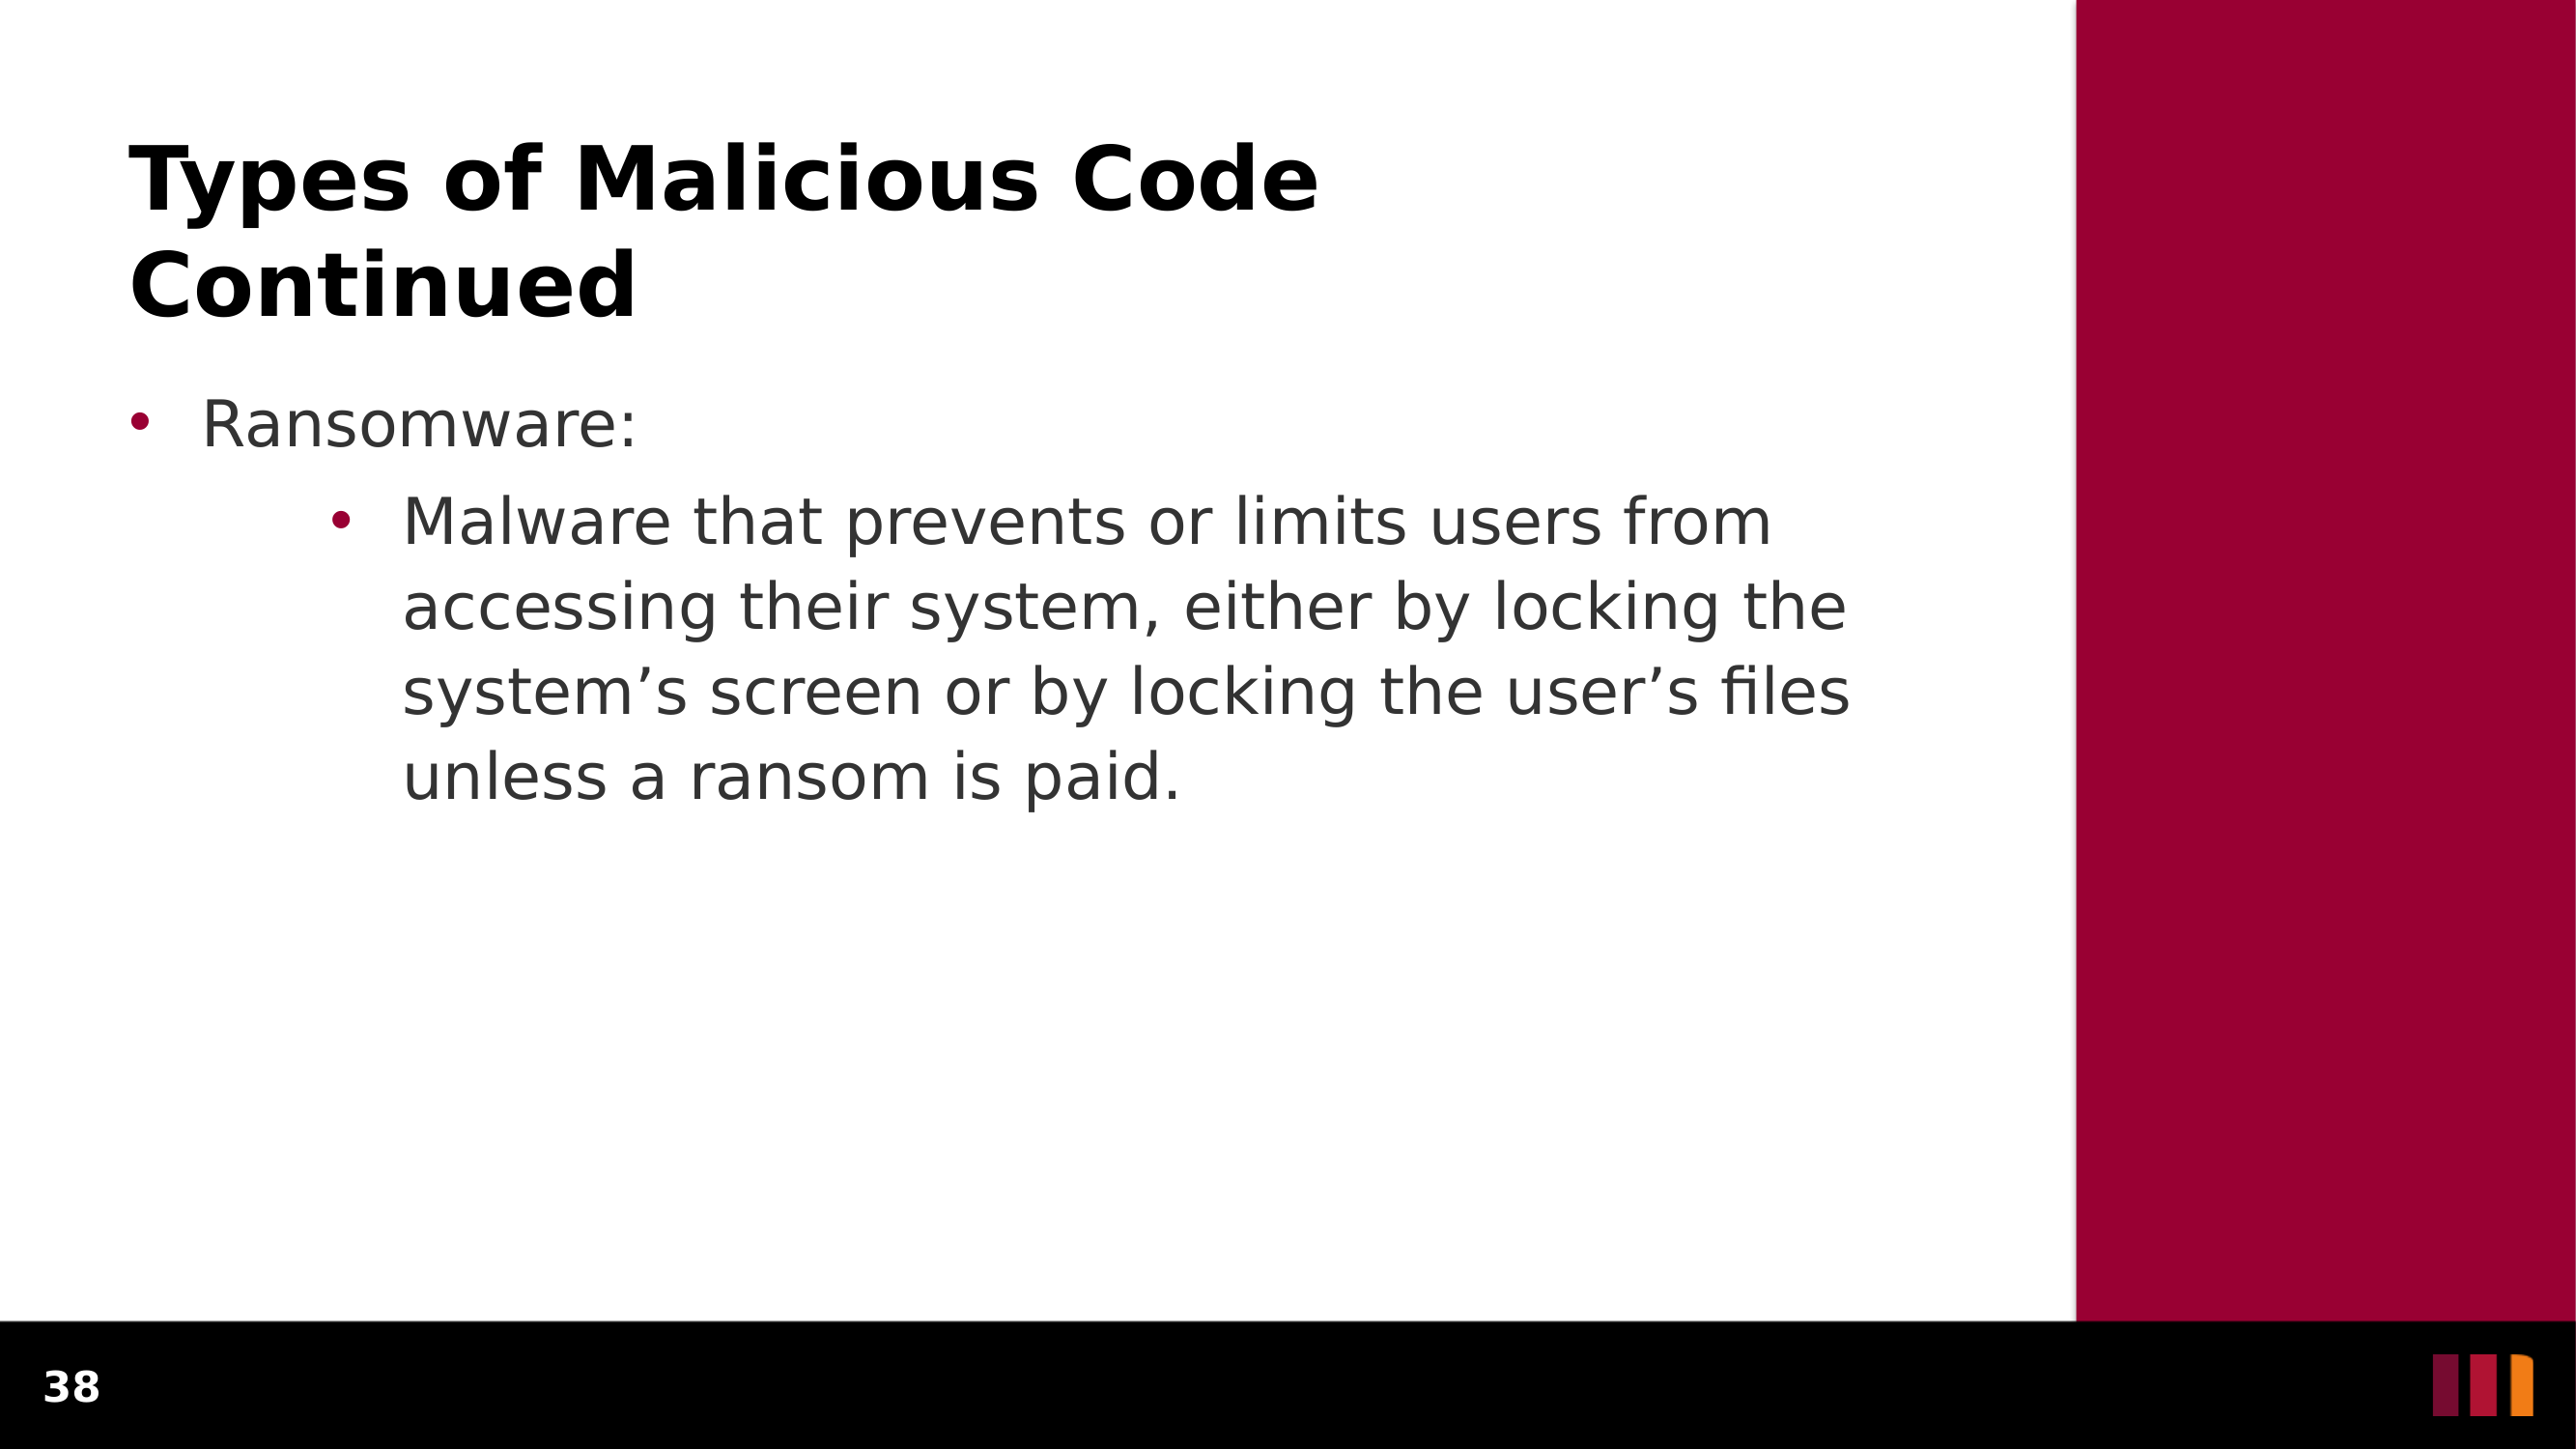

# Types of Malicious Code Continued
Ransomware:
Malware that prevents or limits users from accessing their system, either by locking the system’s screen or by locking the user’s files unless a ransom is paid.

38